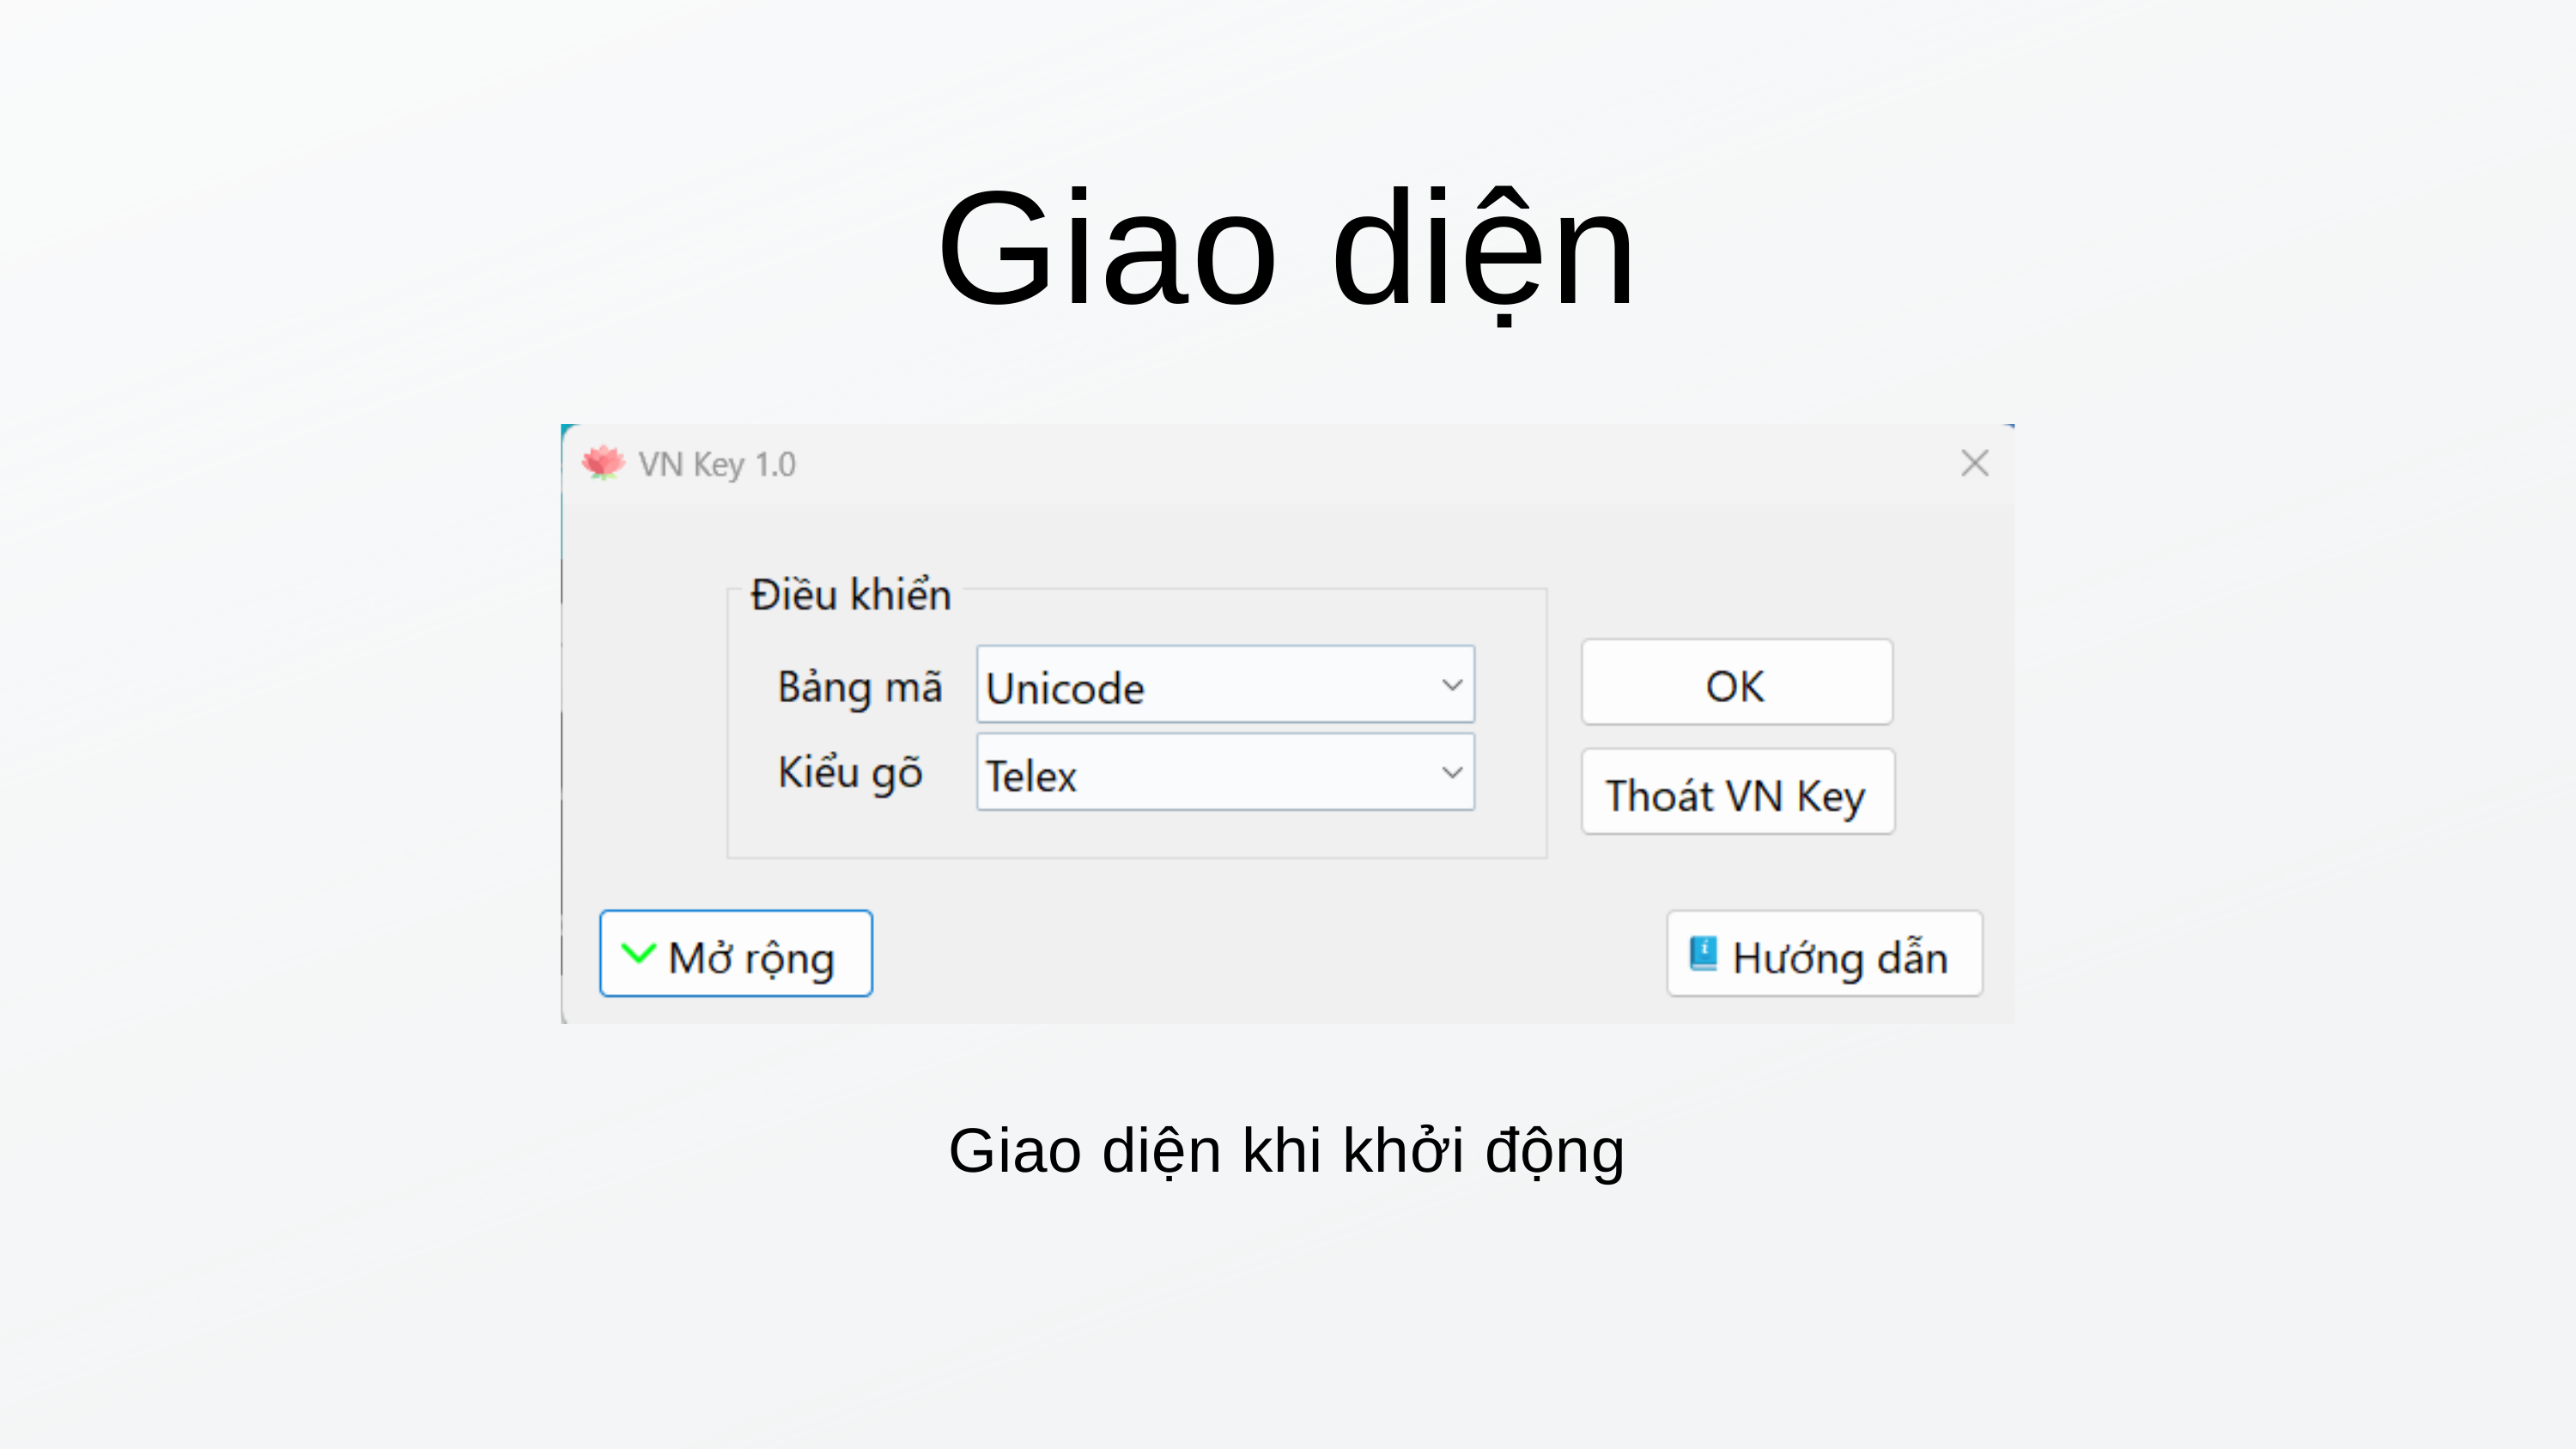

Giao diện

Giao diện khi khởi động